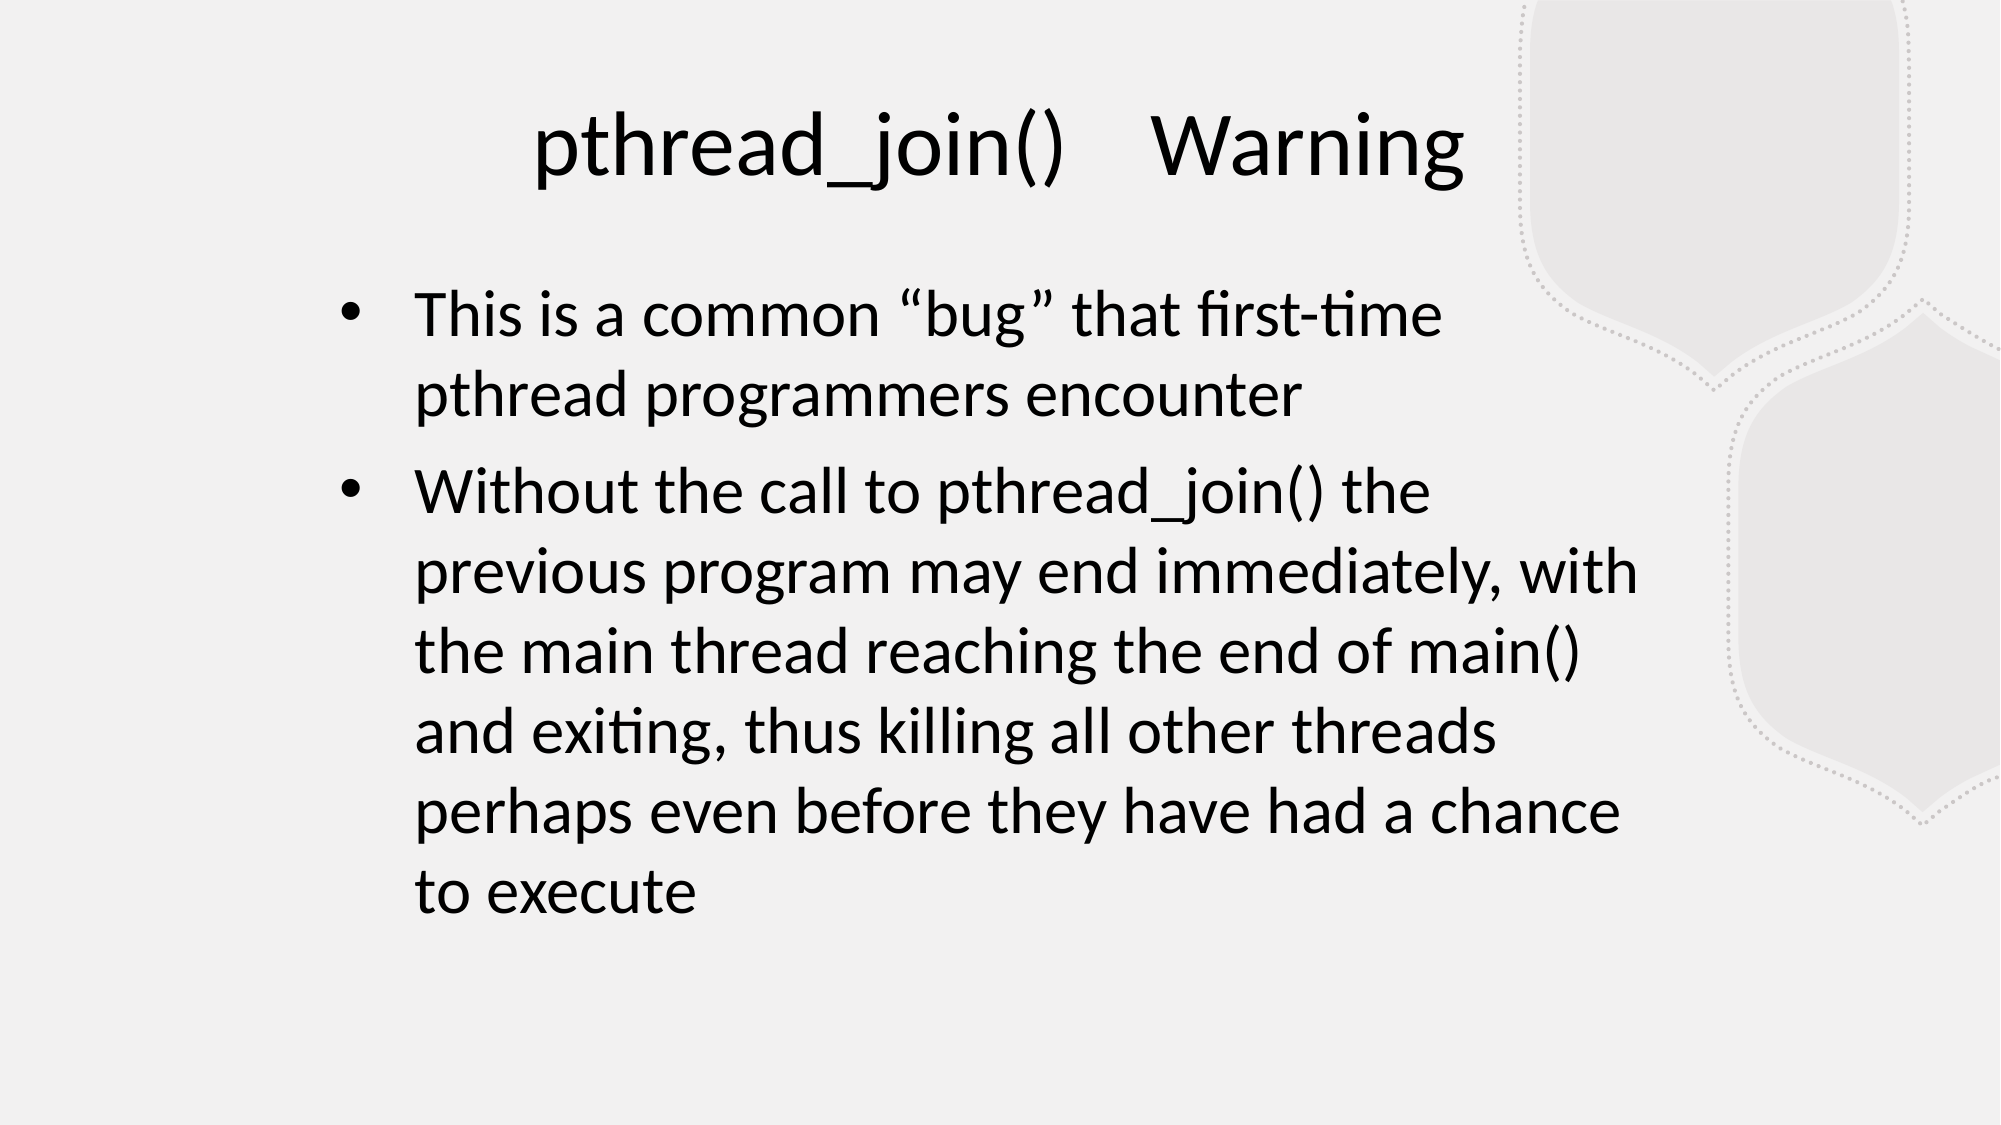

pthread_join()    Warning
This is a common “bug” that first-time pthread programmers encounter
Without the call to pthread_join() the previous program may end immediately, with the main thread reaching the end of main() and exiting, thus killing all other threads perhaps even before they have had a chance to execute